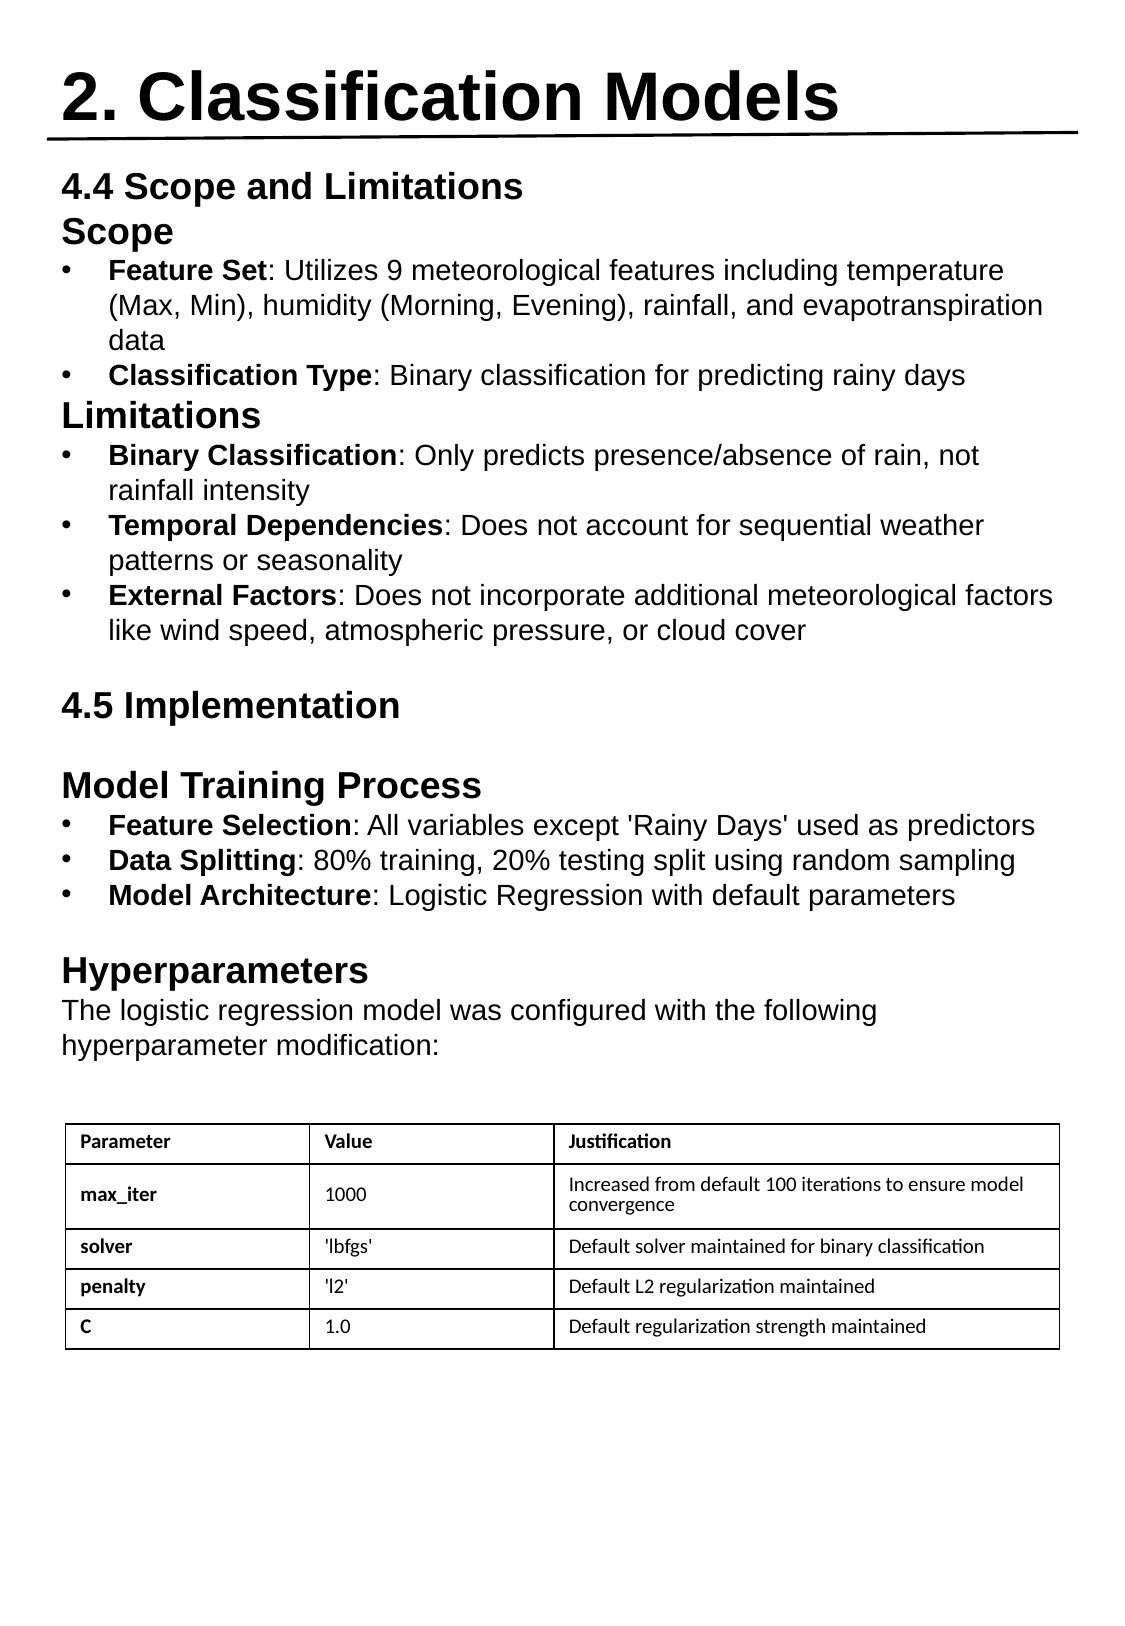

# 2. Classification Models
4.4 Scope and Limitations
Scope
Feature Set: Utilizes 9 meteorological features including temperature (Max, Min), humidity (Morning, Evening), rainfall, and evapotranspiration data
Classification Type: Binary classification for predicting rainy days
Limitations
Binary Classification: Only predicts presence/absence of rain, not rainfall intensity
Temporal Dependencies: Does not account for sequential weather patterns or seasonality
External Factors: Does not incorporate additional meteorological factors like wind speed, atmospheric pressure, or cloud cover

4.5 Implementation

Model Training Process
Feature Selection: All variables except 'Rainy Days' used as predictors
Data Splitting: 80% training, 20% testing split using random sampling
Model Architecture: Logistic Regression with default parameters

Hyperparameters
The logistic regression model was configured with the following hyperparameter modification:

| Parameter | Value | Justification |
| --- | --- | --- |
| max\_iter | 1000 | Increased from default 100 iterations to ensure model convergence |
| solver | 'lbfgs' | Default solver maintained for binary classification |
| penalty | 'l2' | Default L2 regularization maintained |
| C | 1.0 | Default regularization strength maintained |